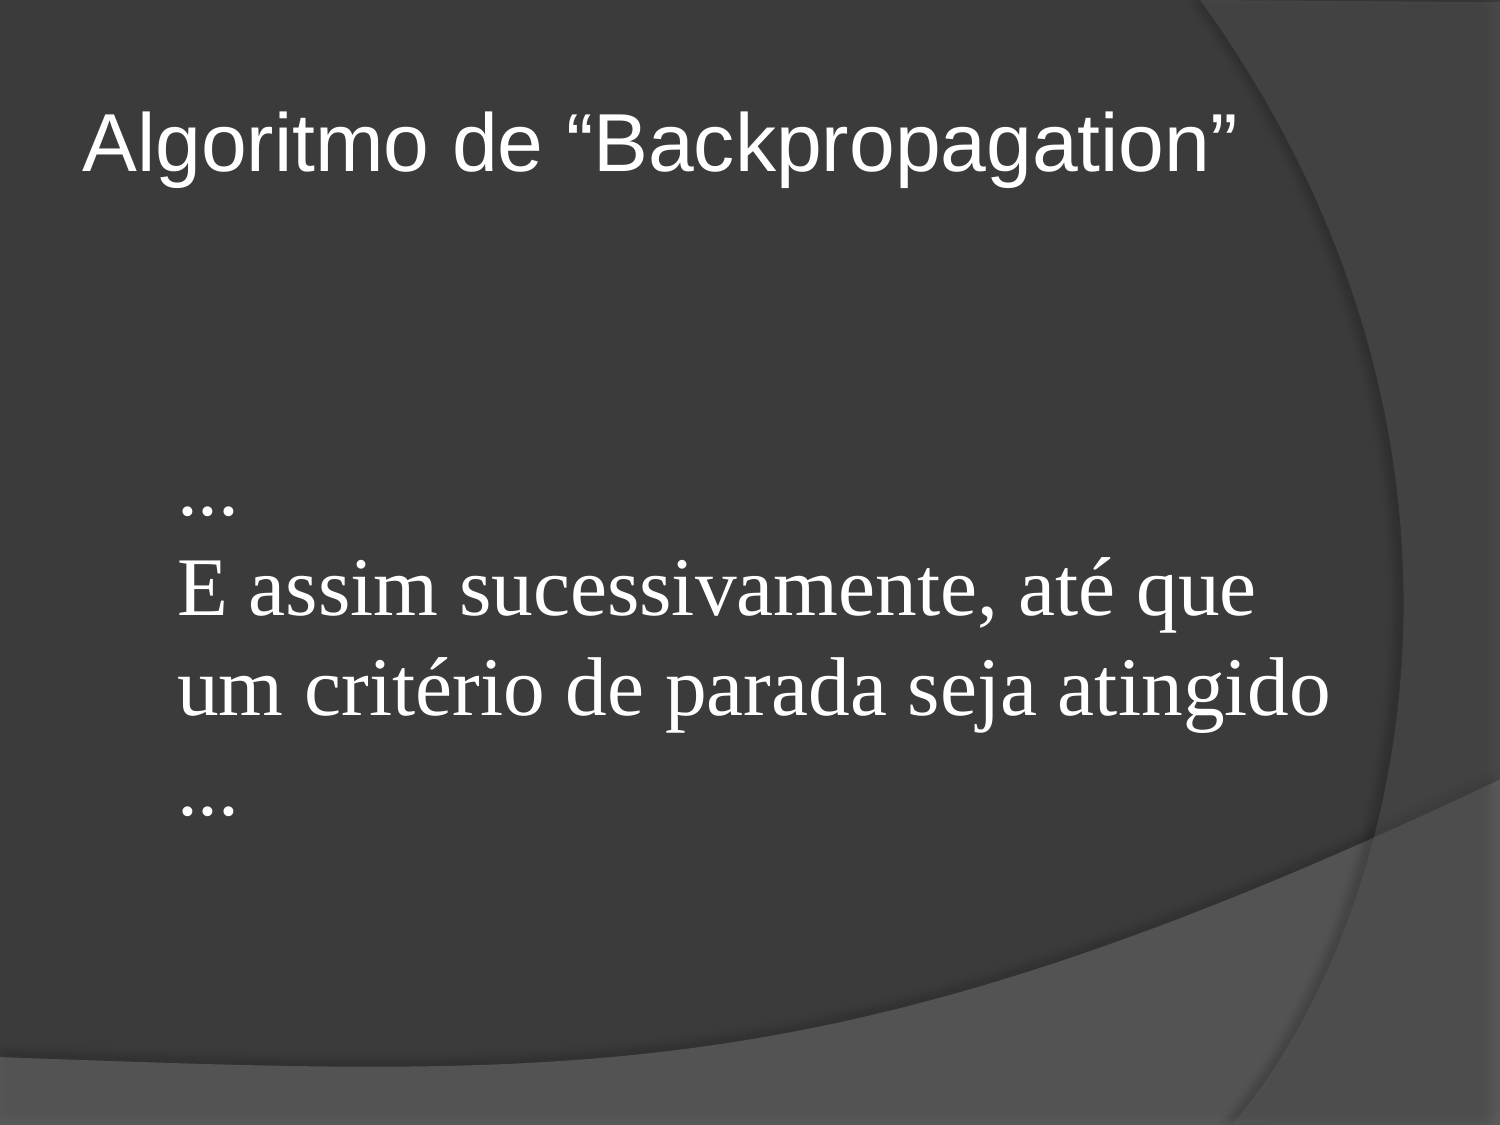

# Algoritmo de “Backpropagation”
...
E assim sucessivamente, até que um critério de parada seja atingido
...